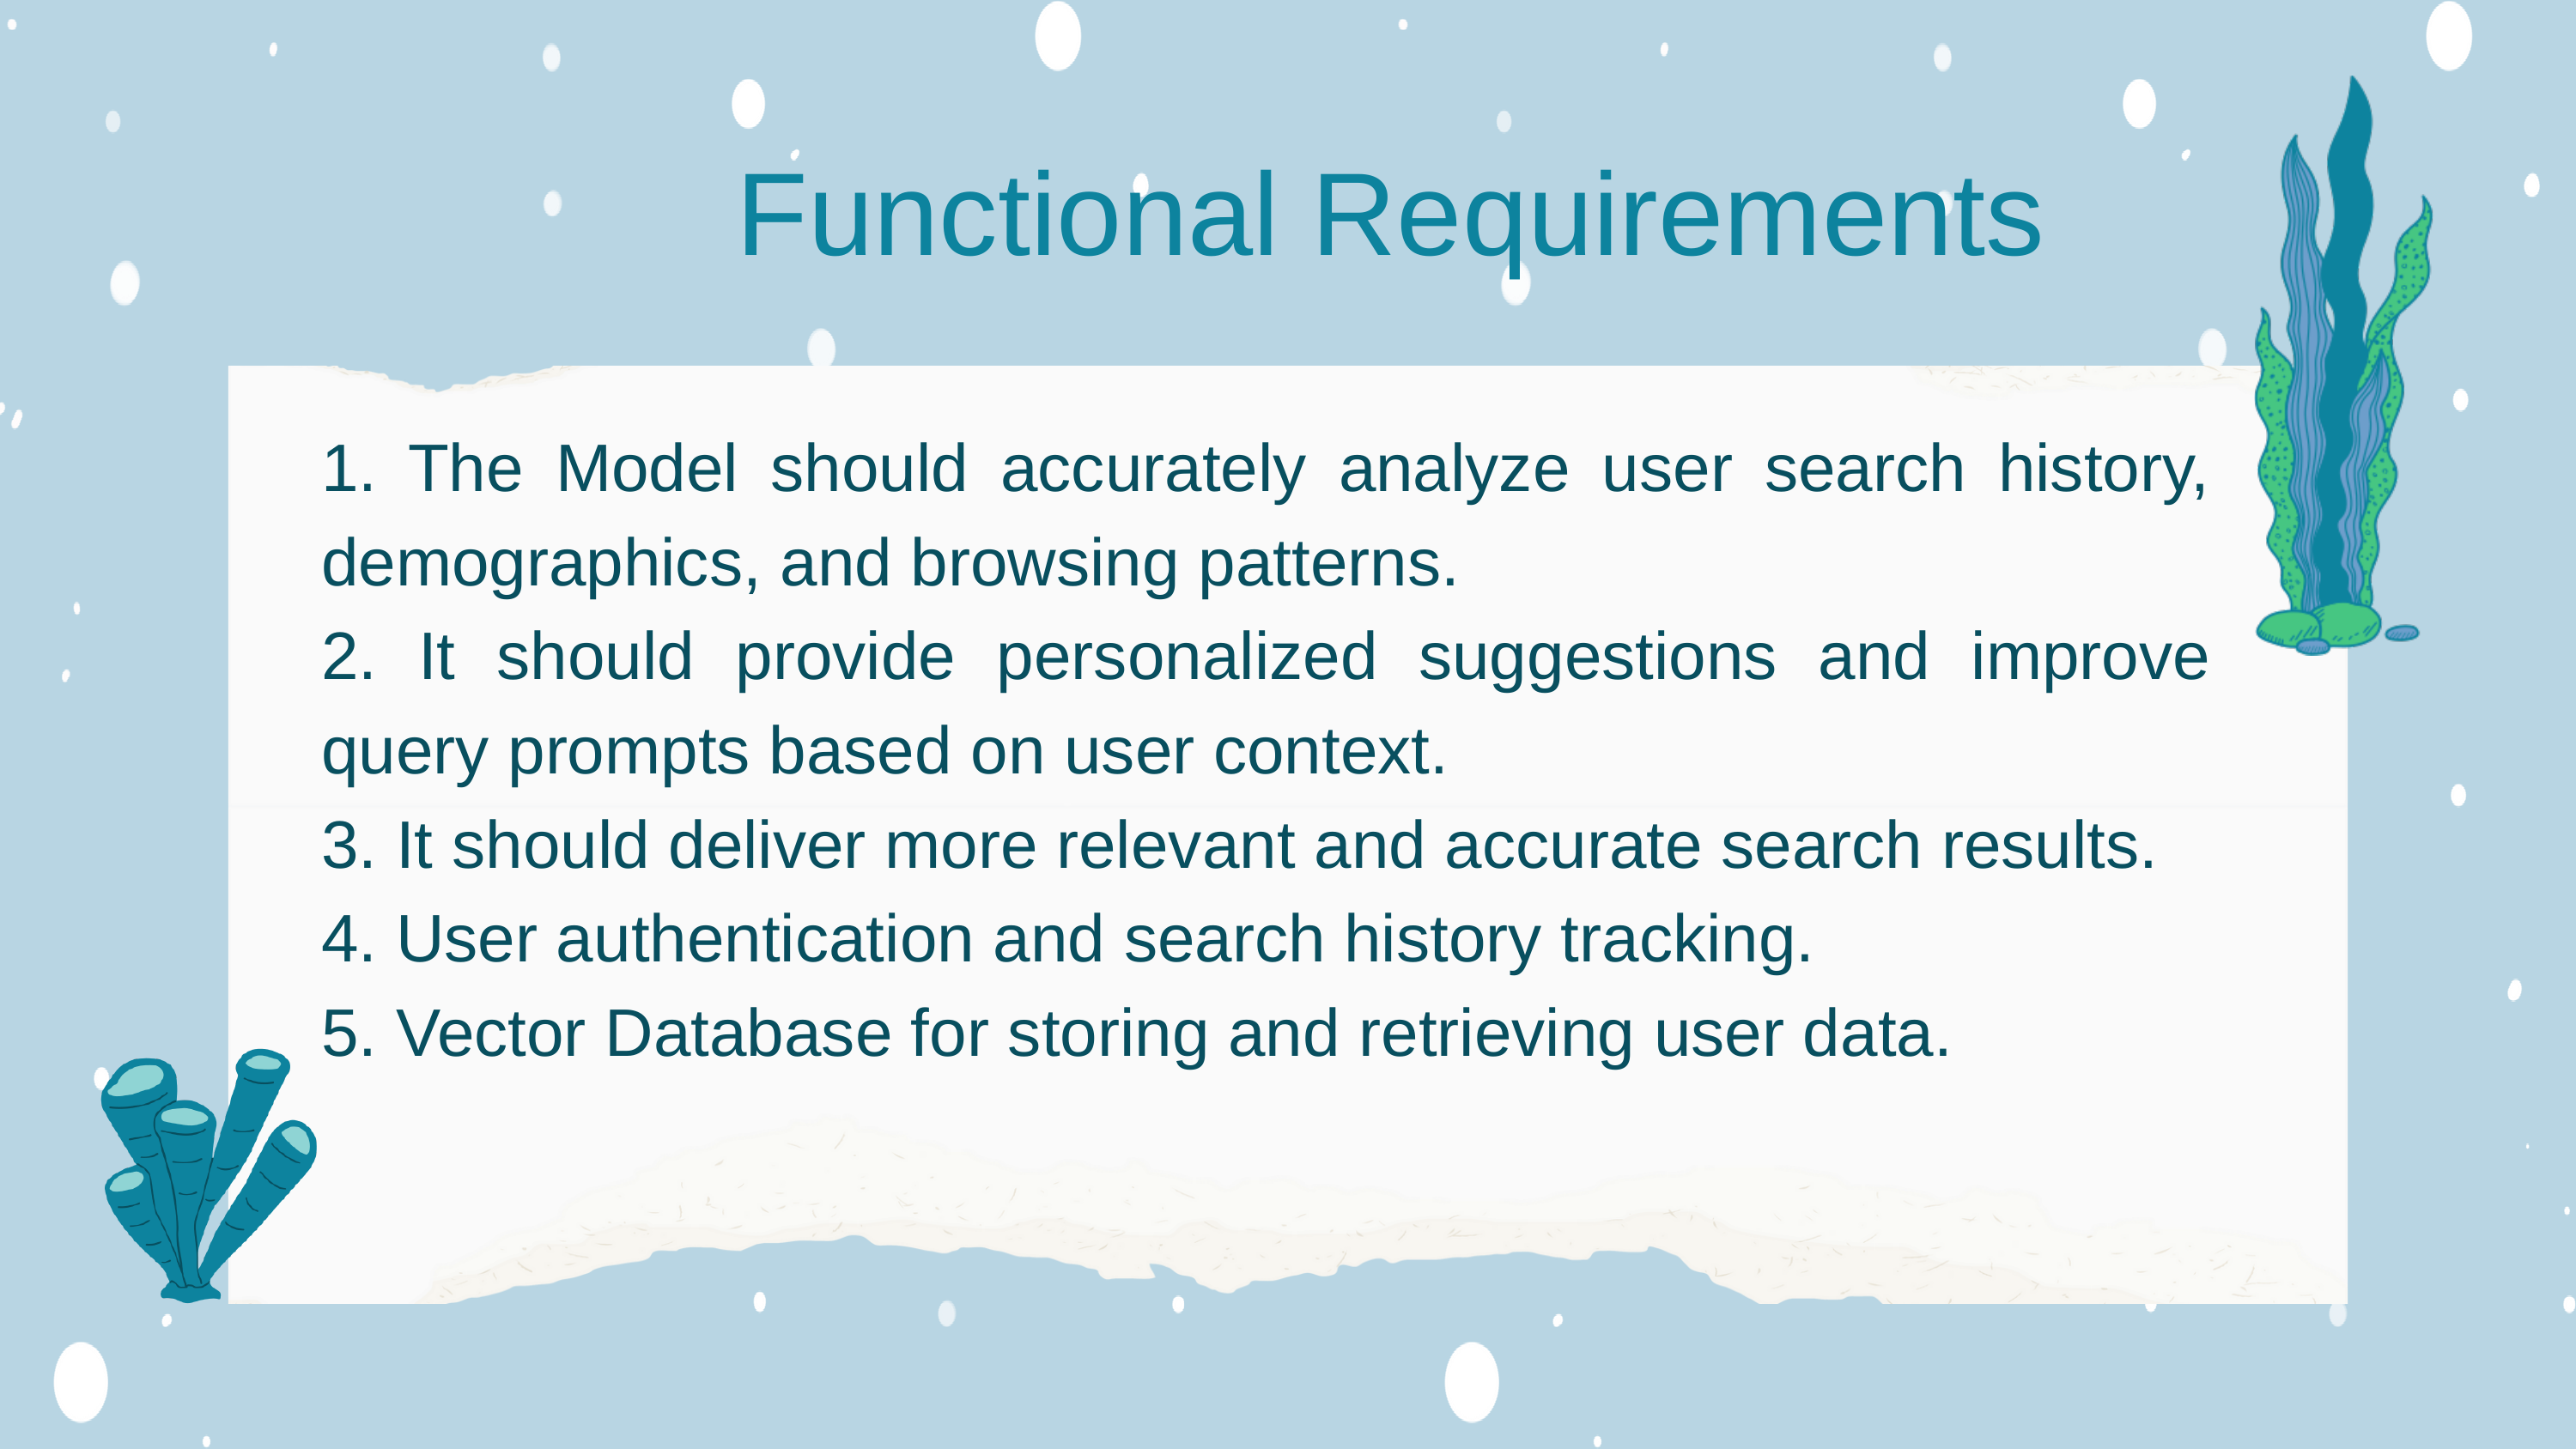

Functional Requirements

1. The Model should accurately analyze user search history, demographics, and browsing patterns.
2. It should provide personalized suggestions and improve query prompts based on user context.
3. It should deliver more relevant and accurate search results.
4. User authentication and search history tracking.
5. Vector Database for storing and retrieving user data.